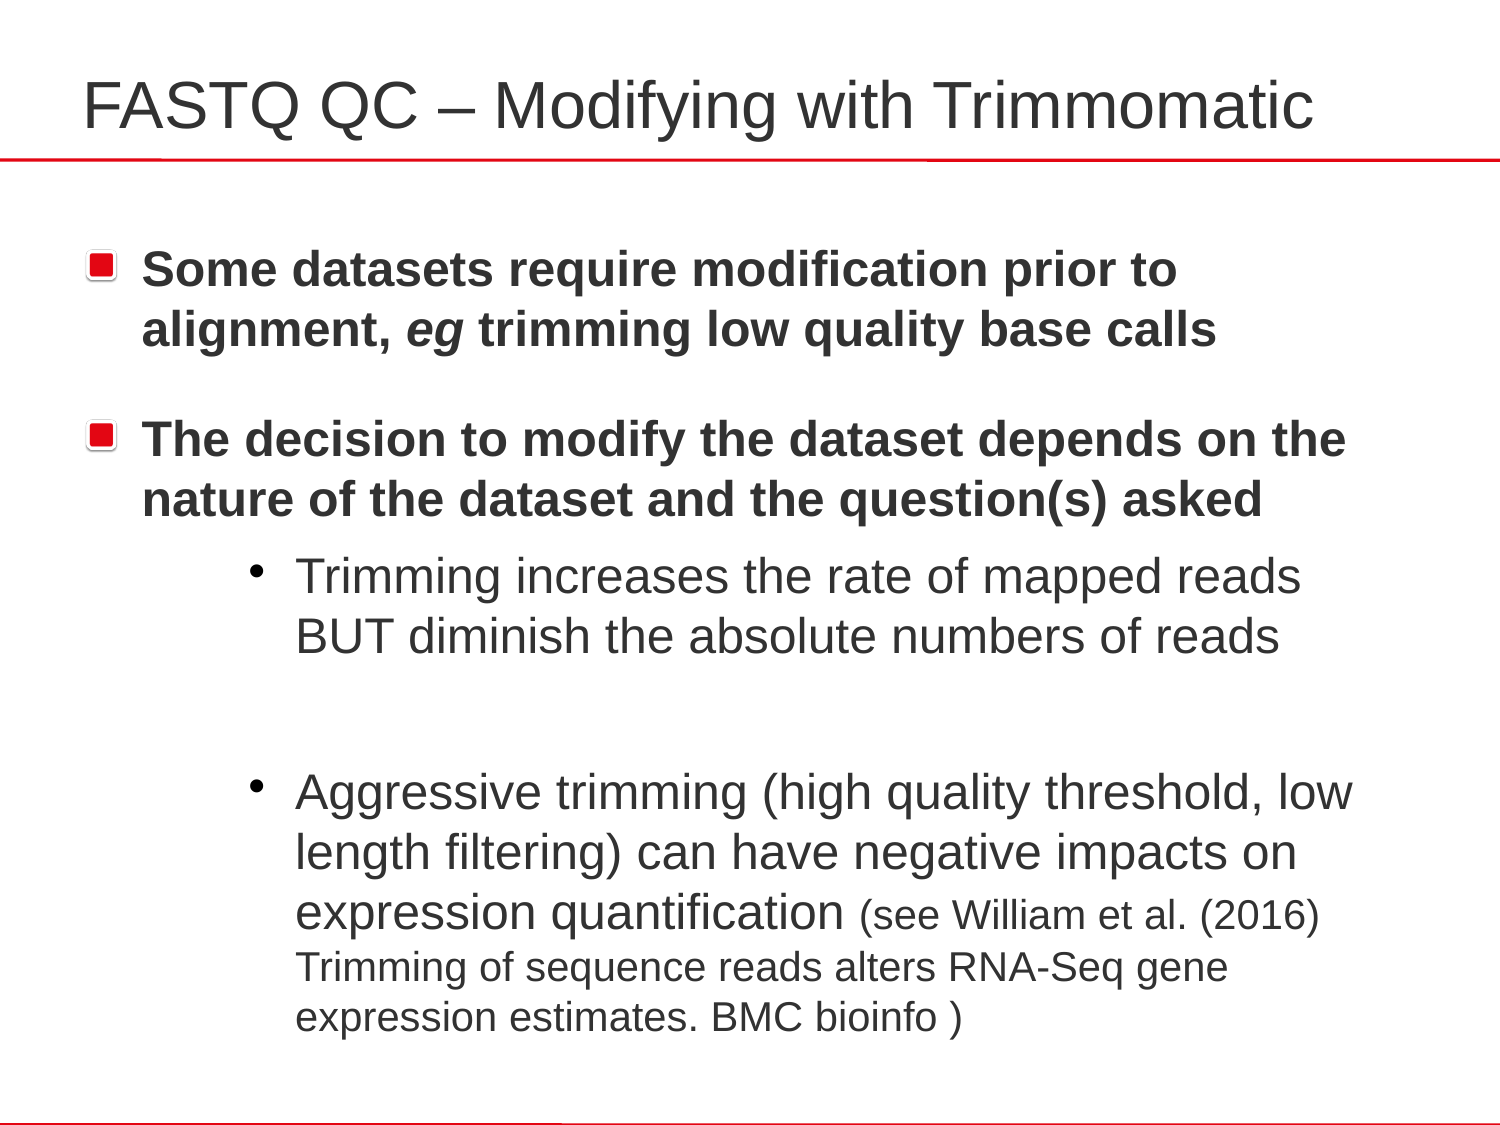

FASTQ QC – Modifying with Trimmomatic
Some datasets require modification prior to alignment, eg trimming low quality base calls
The decision to modify the dataset depends on the nature of the dataset and the question(s) asked
Trimming increases the rate of mapped reads BUT diminish the absolute numbers of reads

Aggressive trimming (high quality threshold, low length filtering) can have negative impacts on expression quantification (see William et al. (2016) Trimming of sequence reads alters RNA-Seq gene expression estimates. BMC bioinfo )